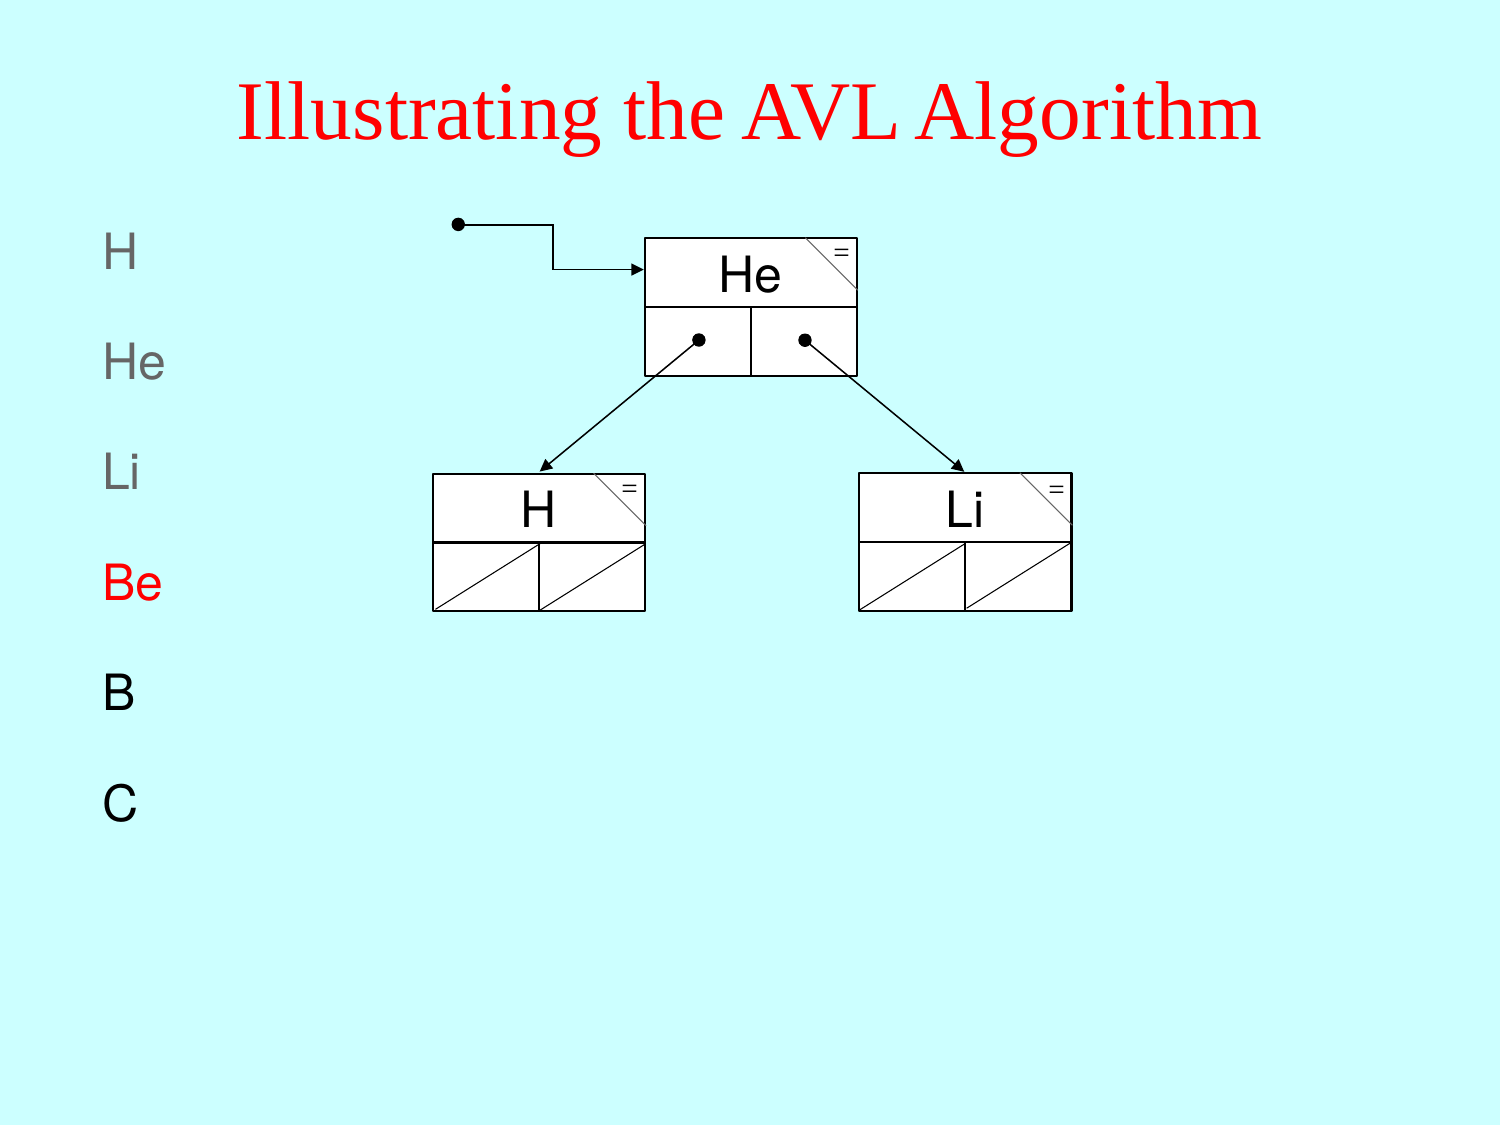

# Illustrating the AVL Algorithm
H

=
He

=
Li

He

Li
=
H

Be
B
C